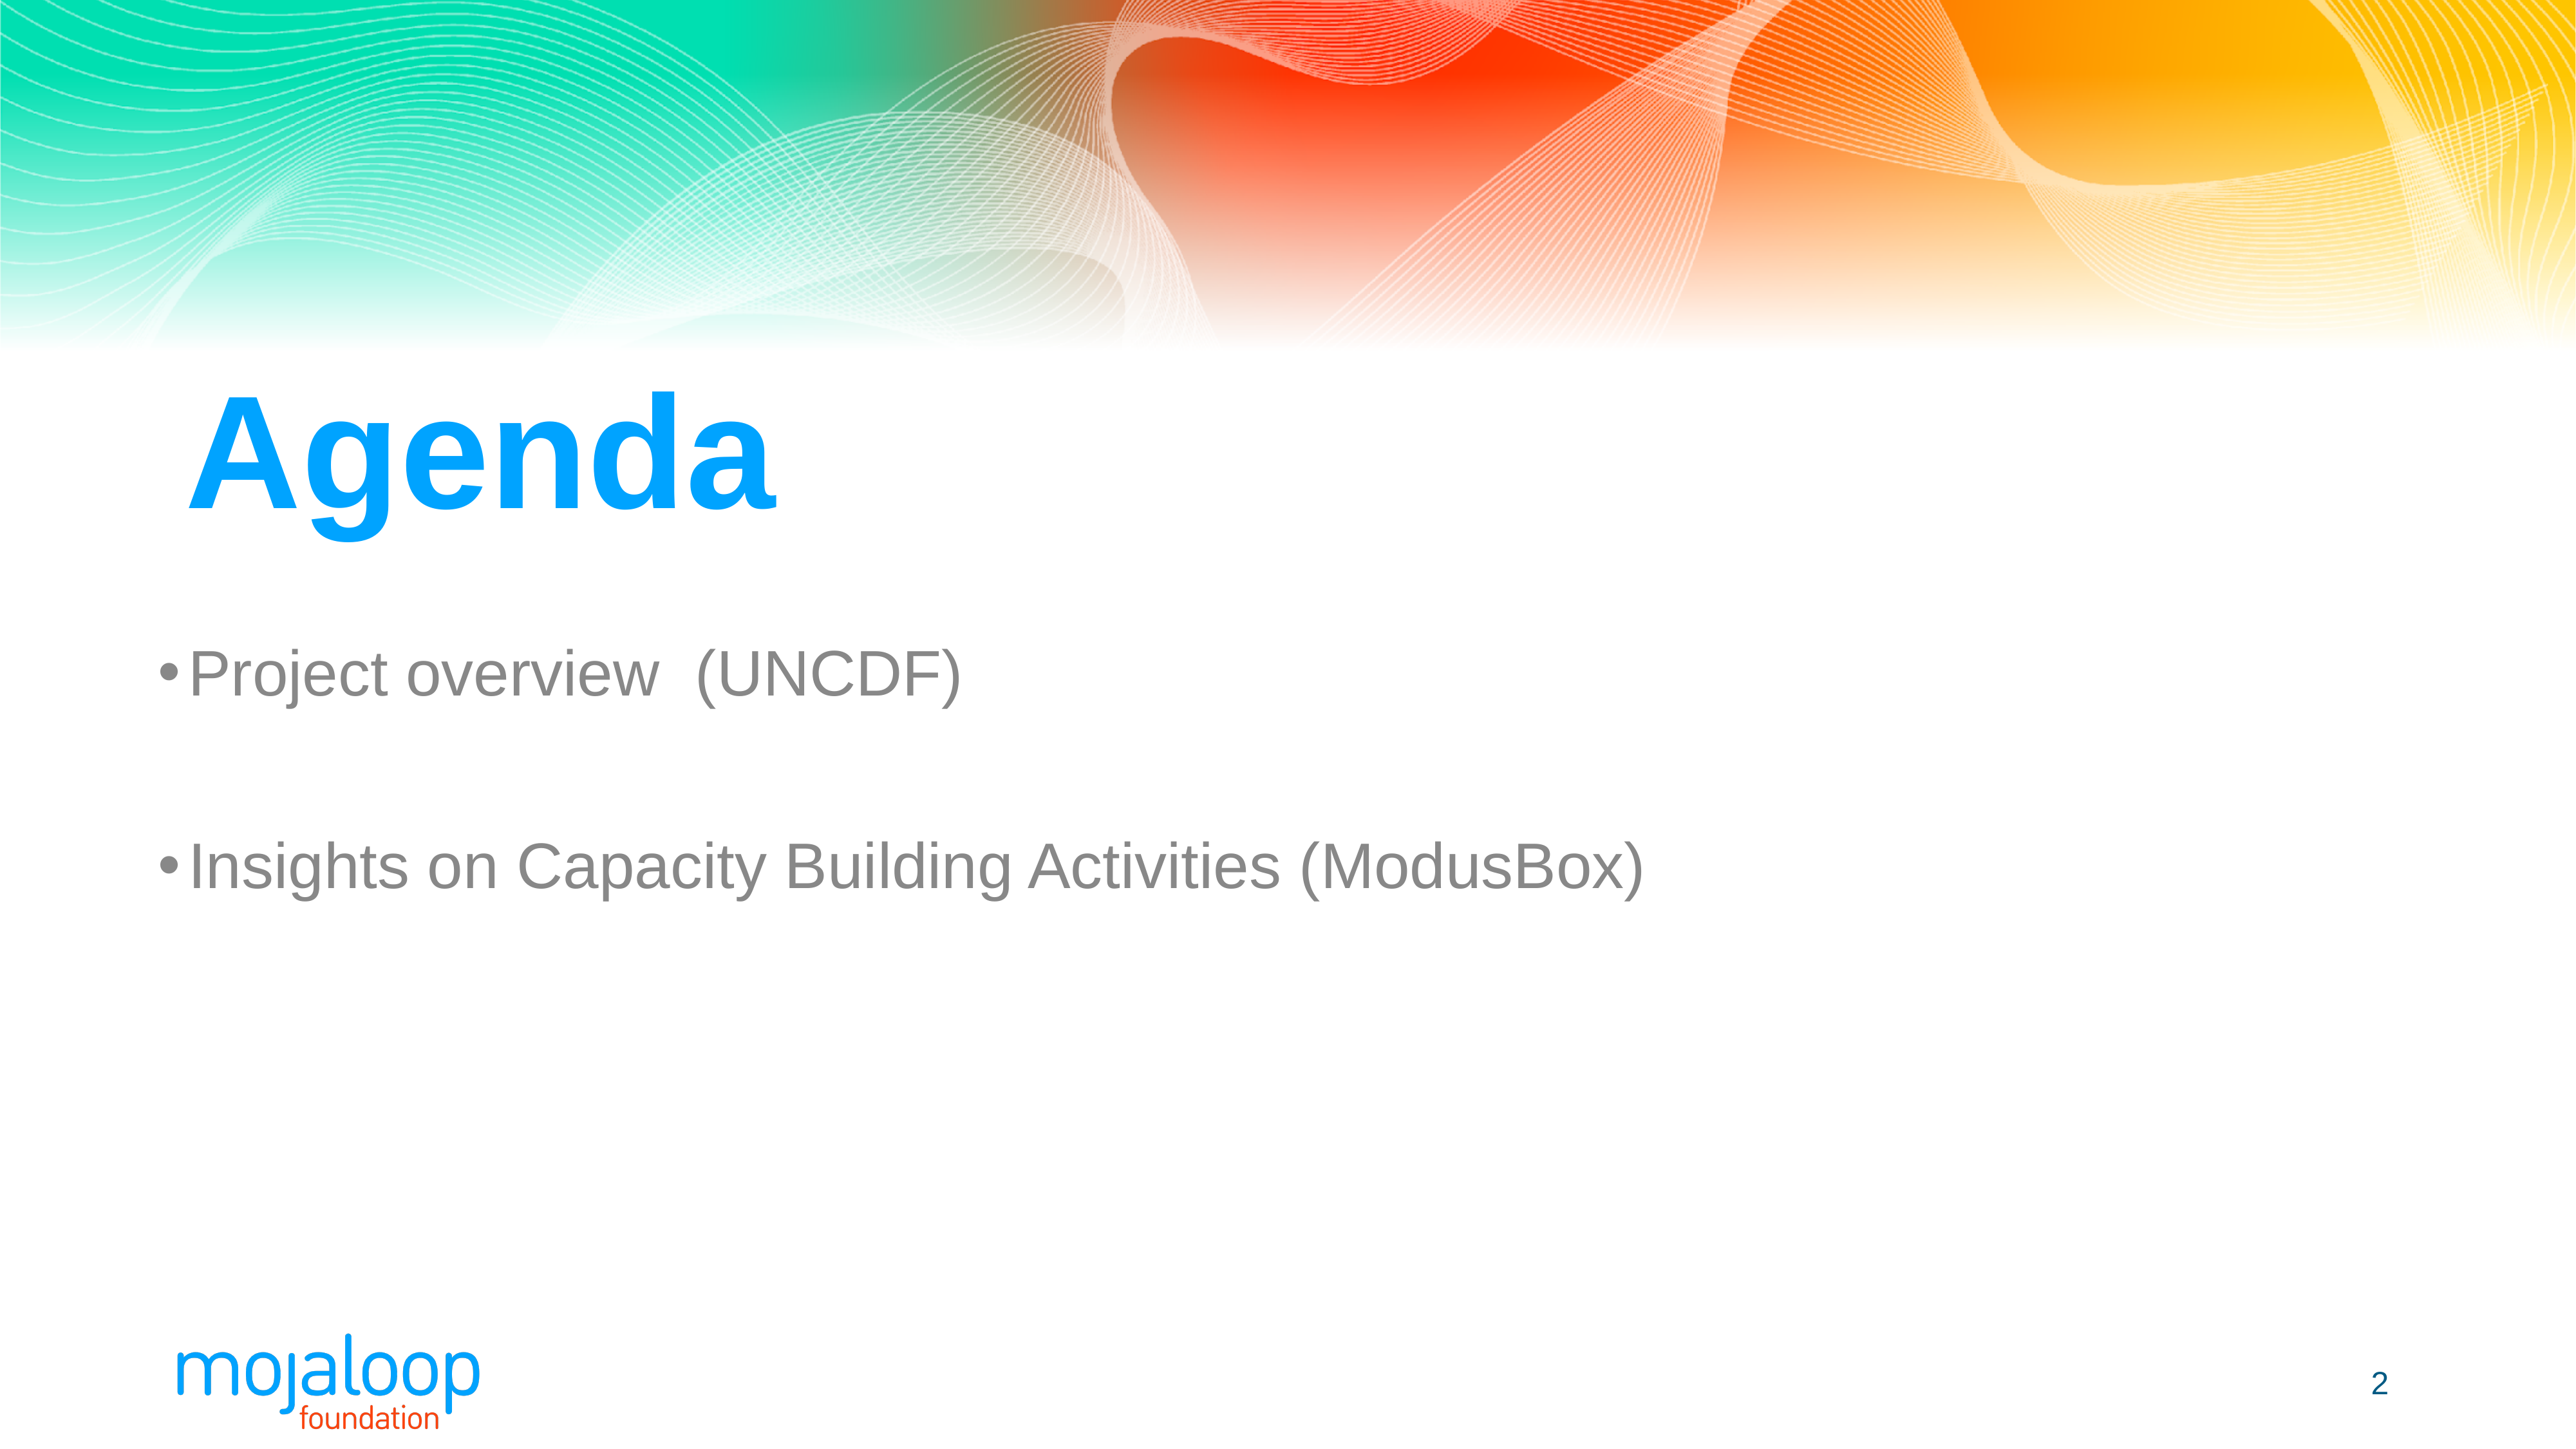

# Agenda
Project overview  (UNCDF)

Insights on Capacity Building Activities (ModusBox)

2